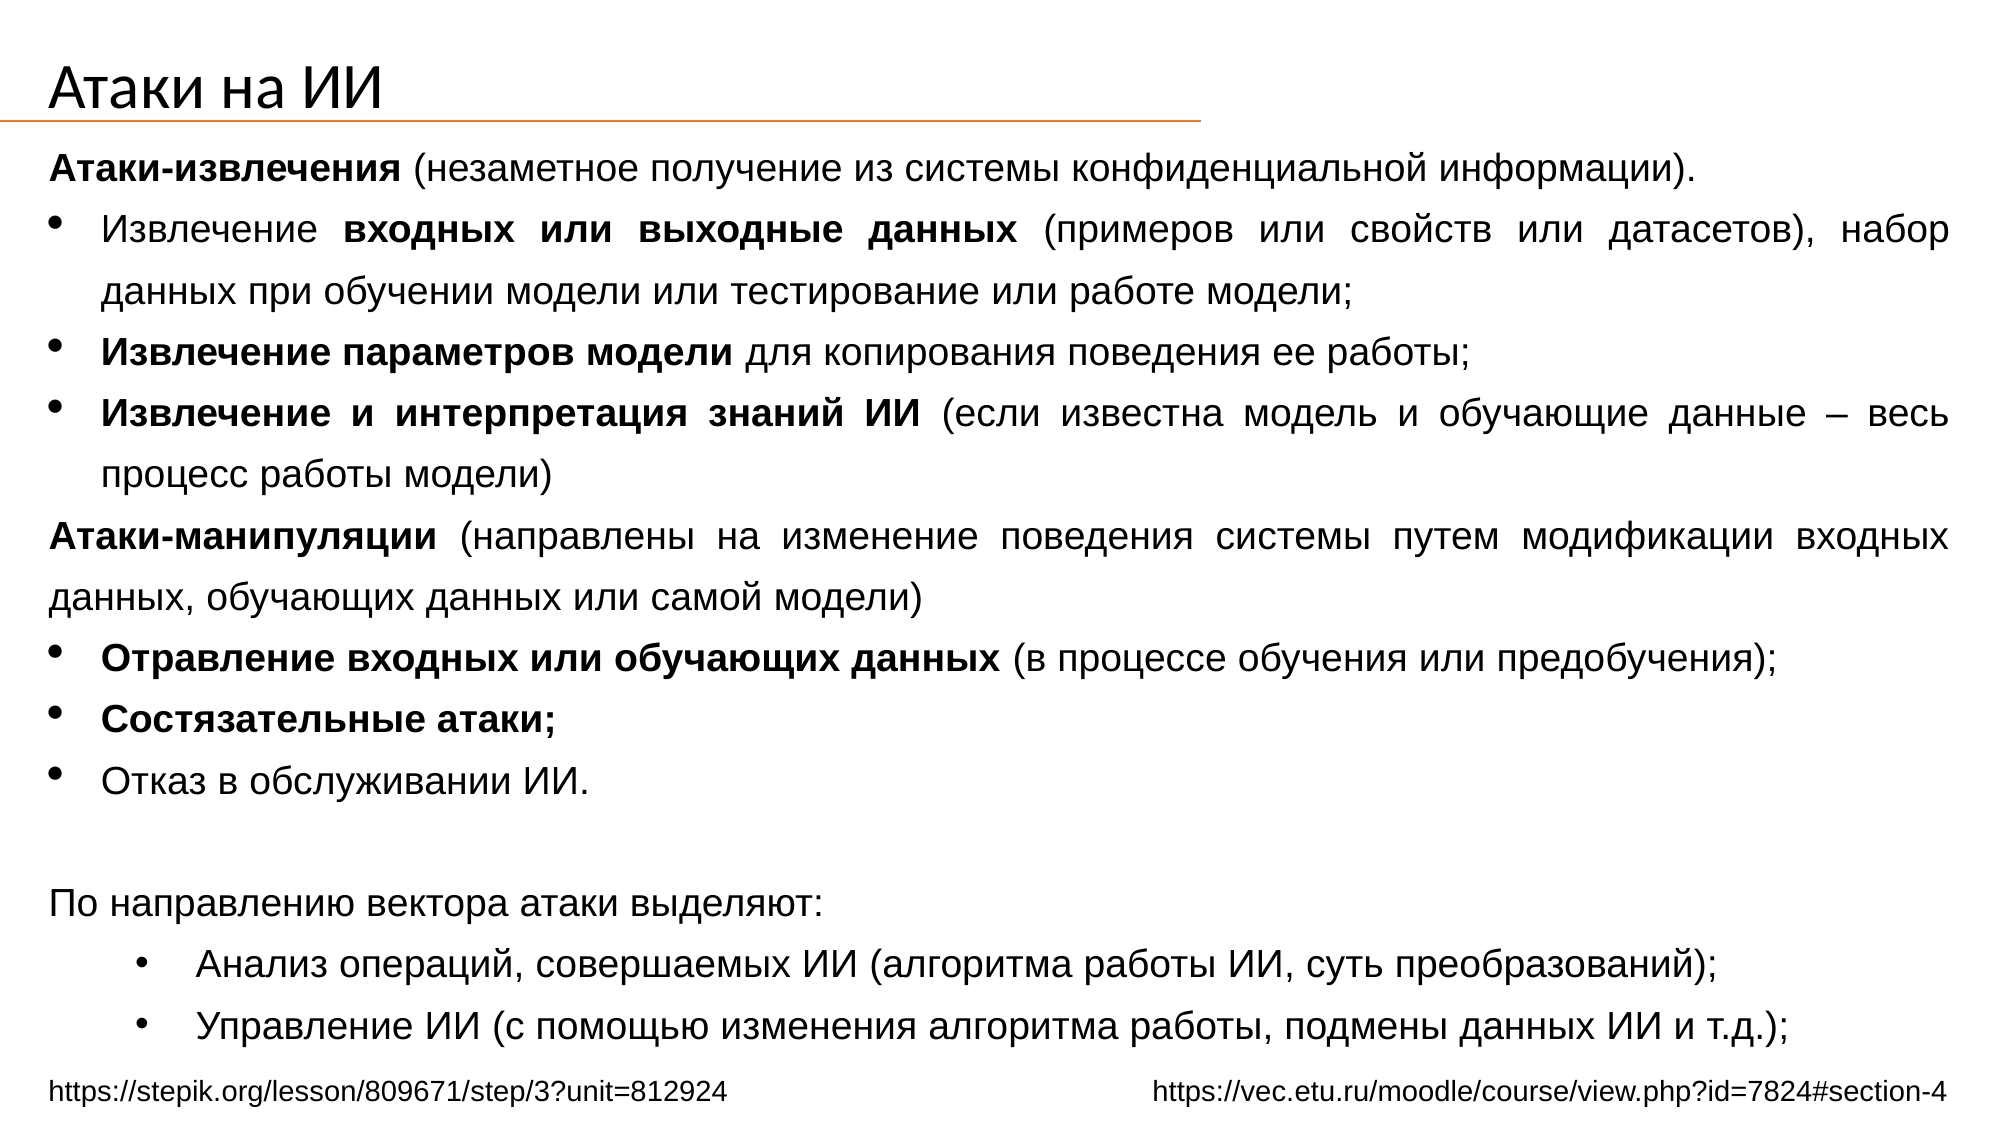

# Атаки на ИИ
Атаки-извлечения (незаметное получение из системы конфиденциальной информации).
Извлечение входных или выходные данных (примеров или свойств или датасетов), набор данных при обучении модели или тестирование или работе модели;
Извлечение параметров модели для копирования поведения ее работы;
Извлечение и интерпретация знаний ИИ (если известна модель и обучающие данные – весь процесс работы модели)
Атаки-манипуляции (направлены на изменение поведения системы путем модификации входных данных, обучающих данных или самой модели)
Отравление входных или обучающих данных (в процессе обучения или предобучения);
Состязательные атаки;
Отказ в обслуживании ИИ.

По направлению вектора атаки выделяют:
Анализ операций, совершаемых ИИ (алгоритма работы ИИ, суть преобразований);
Управление ИИ (с помощью изменения алгоритма работы, подмены данных ИИ и т.д.);

https://stepik.org/lesson/809671/step/3?unit=812924
https://vec.etu.ru/moodle/course/view.php?id=7824#section-4